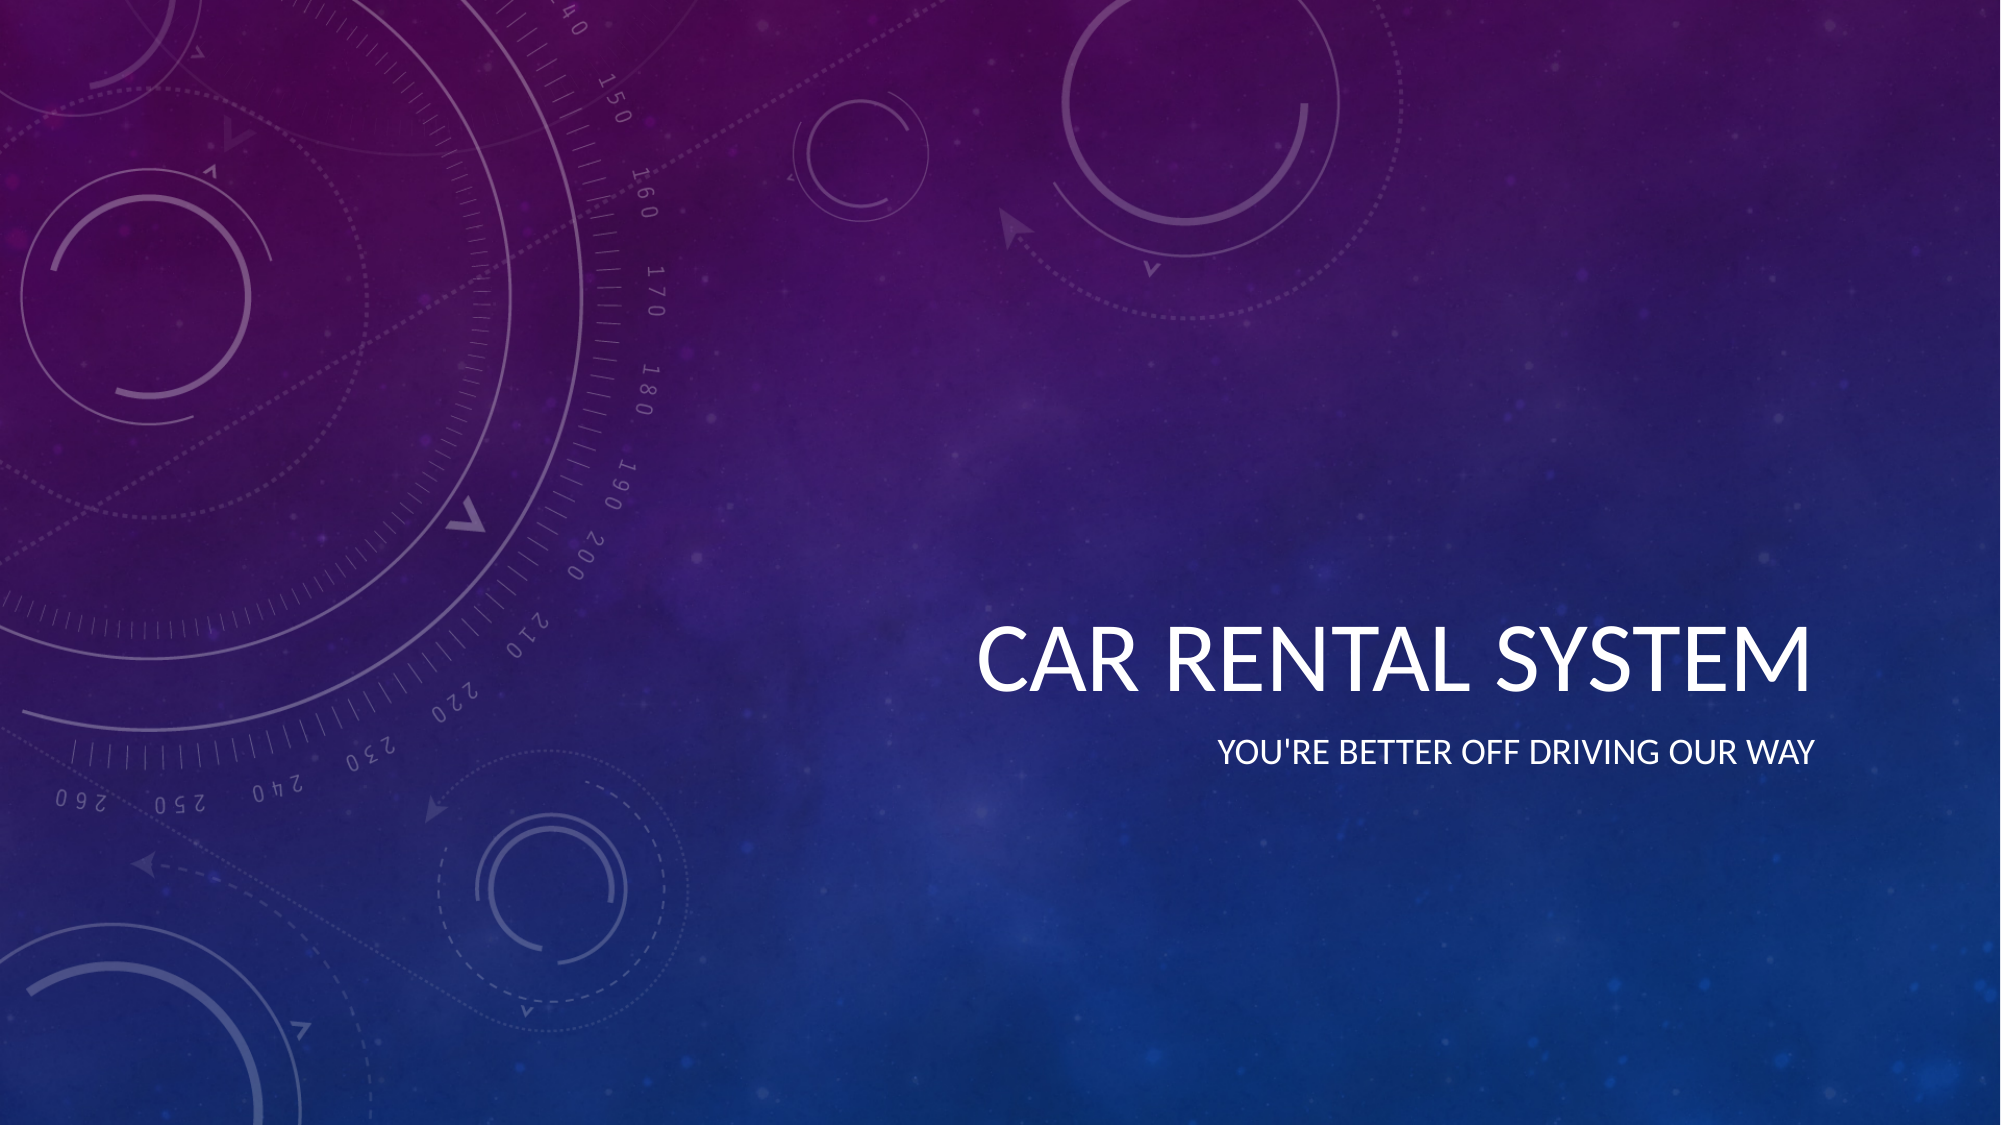

# Car rental system
You're better off driving our way